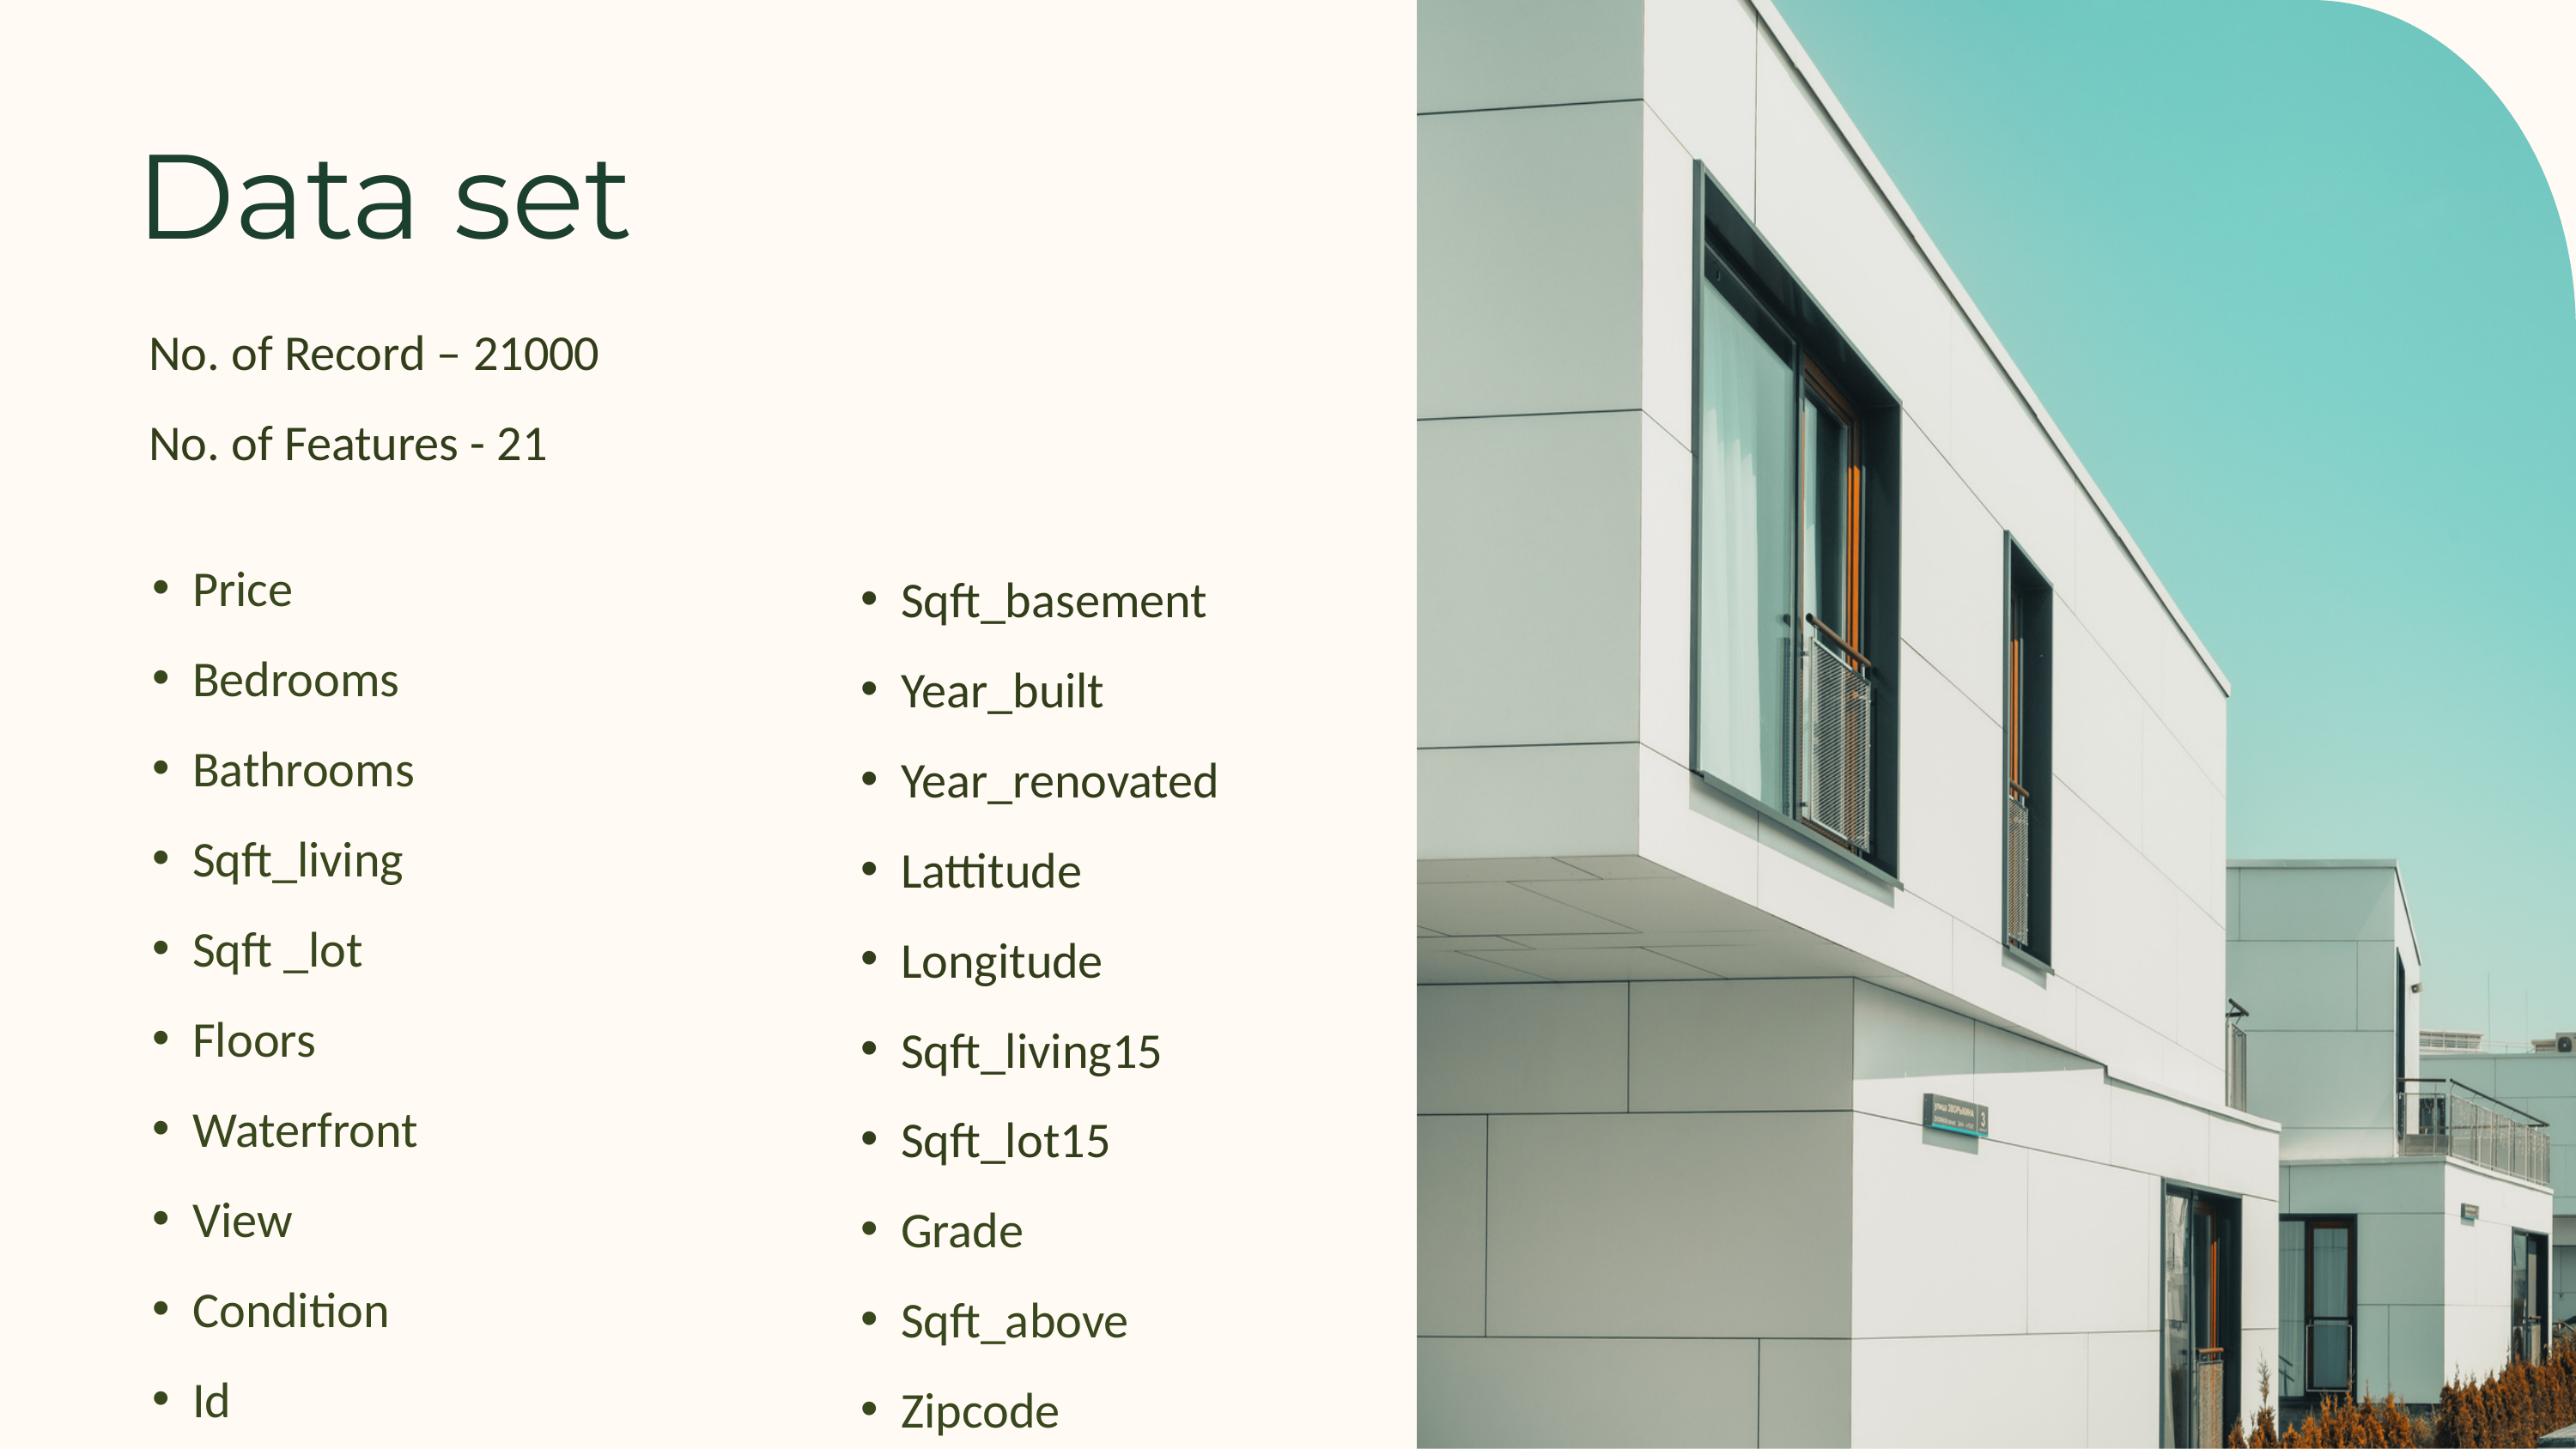

Data set
No. of Record – 21000
No. of Features - 21
Price
Bedrooms
Bathrooms
Sqft_living
Sqft _lot
Floors
Waterfront
View
Condition
Id
Sqft_basement
Year_built
Year_renovated
Lattitude
Longitude
Sqft_living15
Sqft_lot15
Grade
Sqft_above
Zipcode